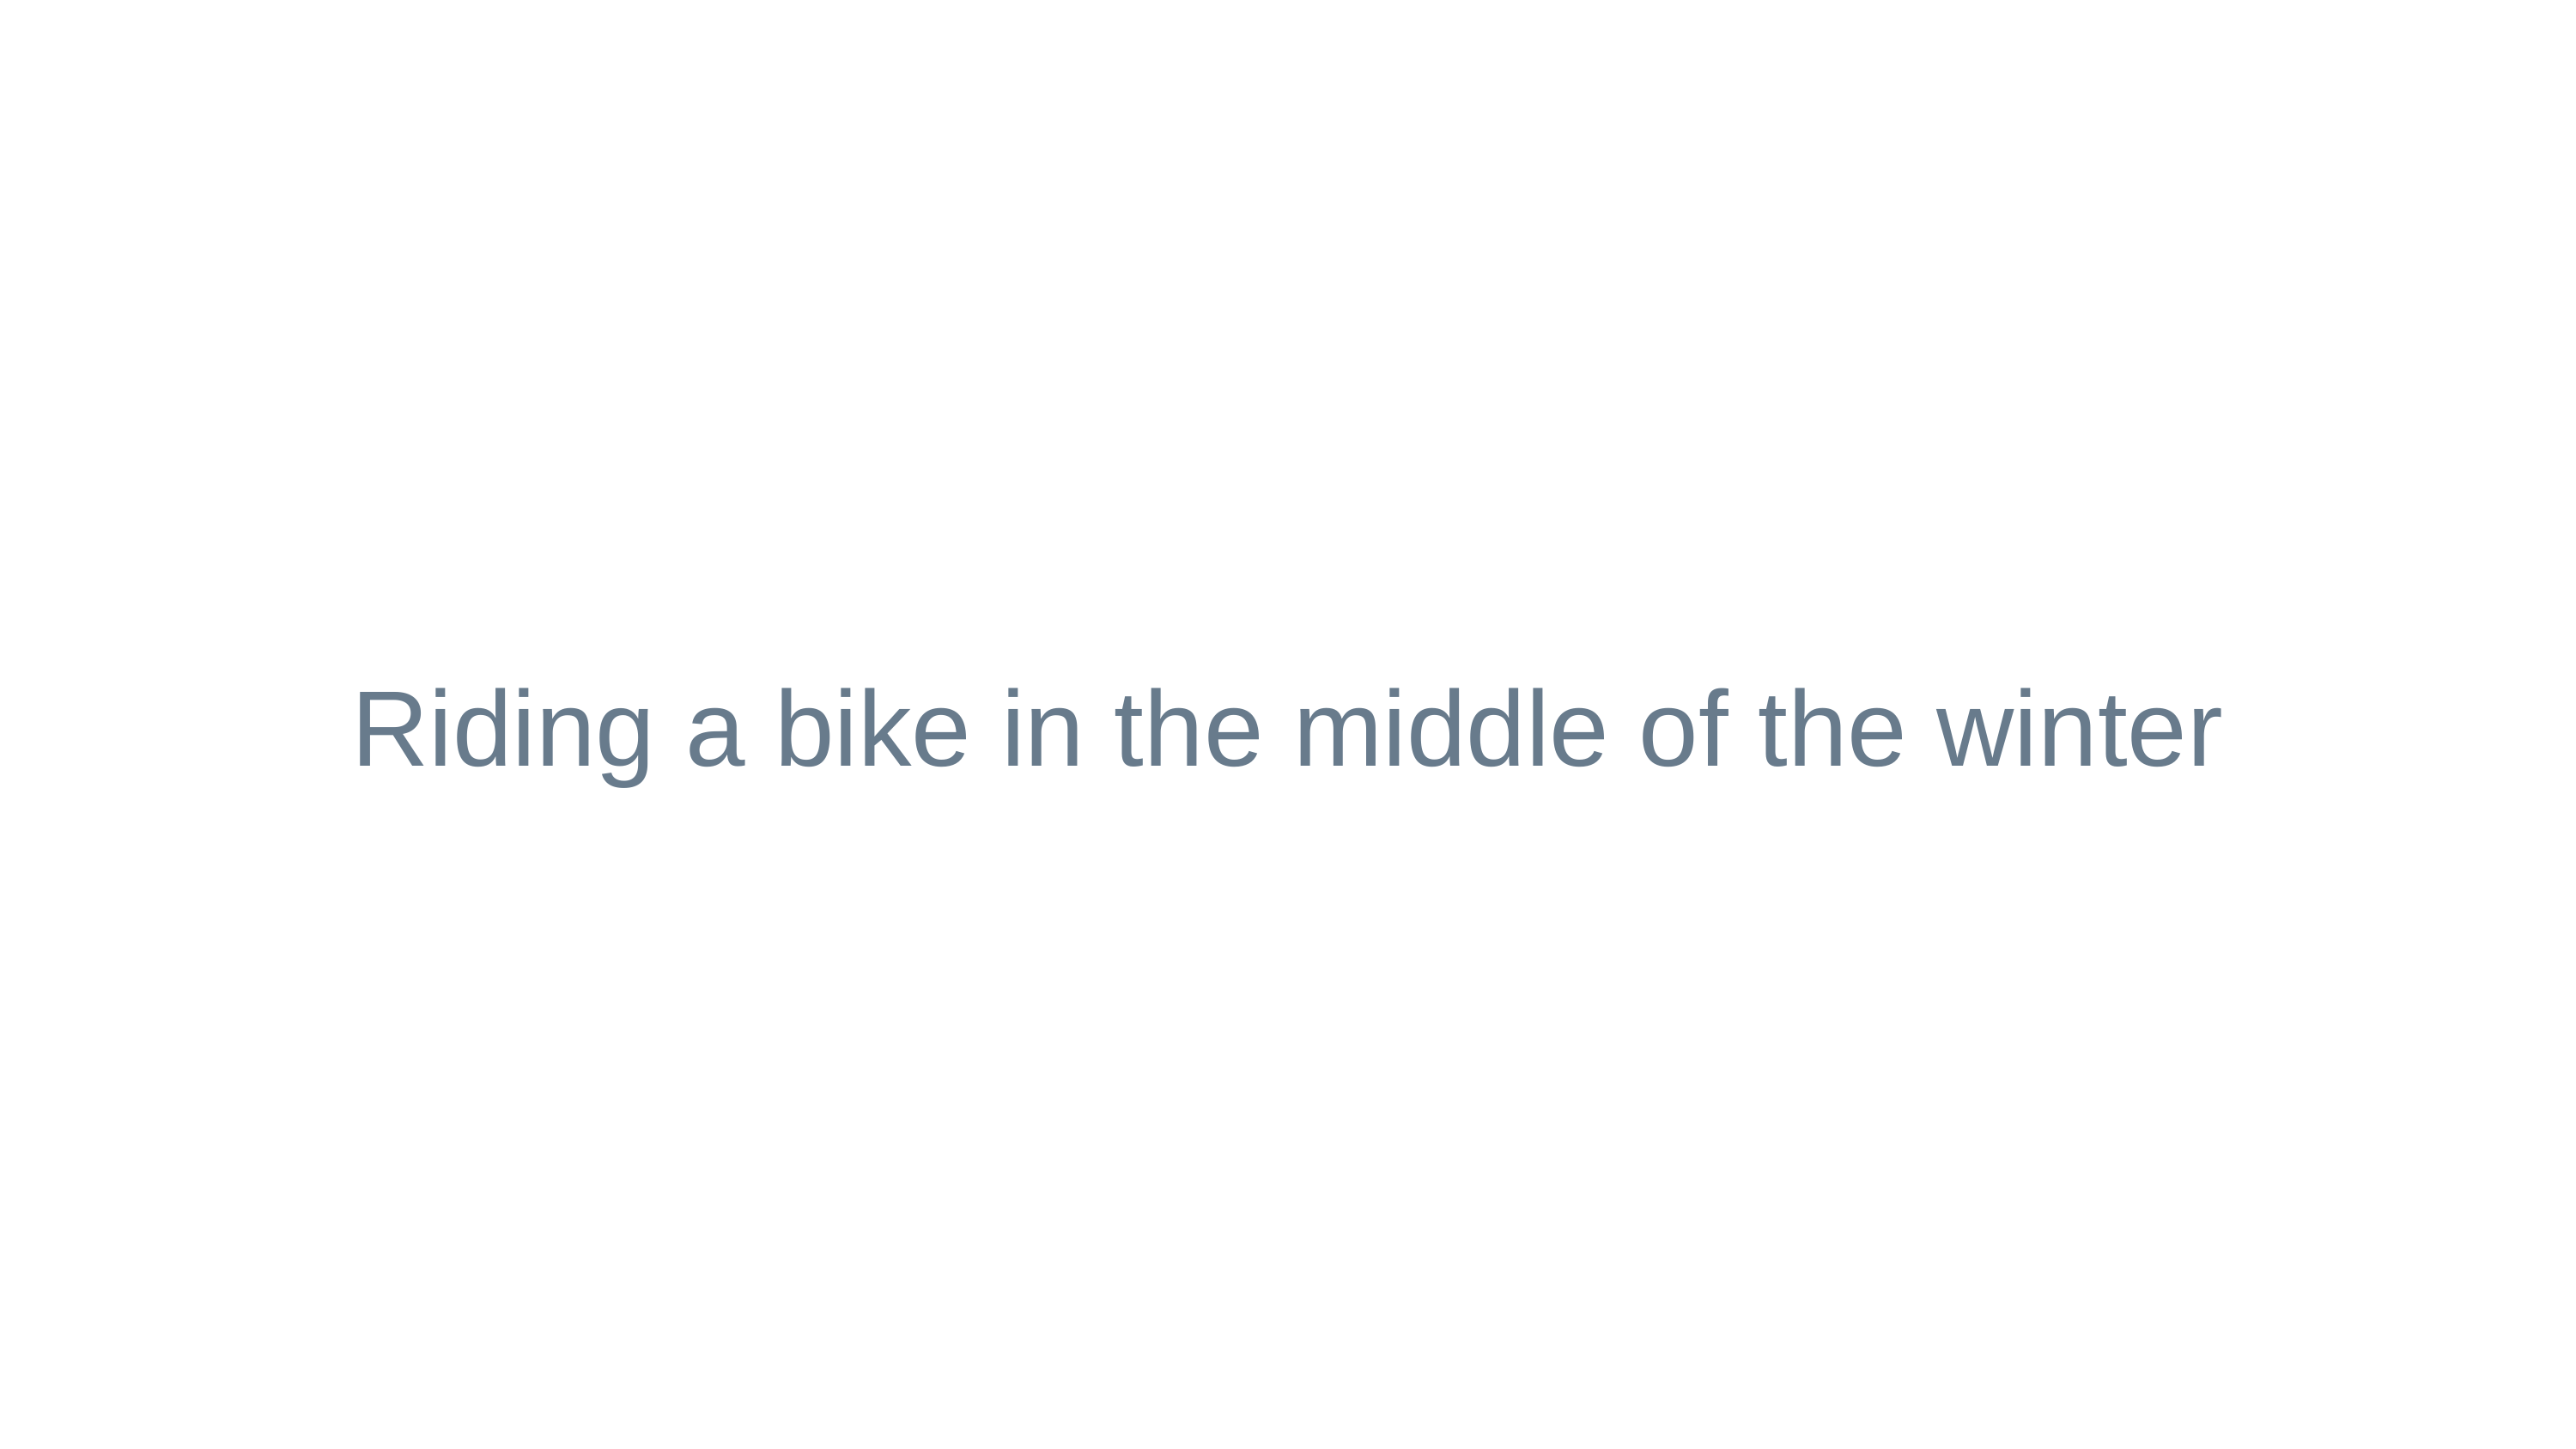

Riding a bike in the middle of the winter